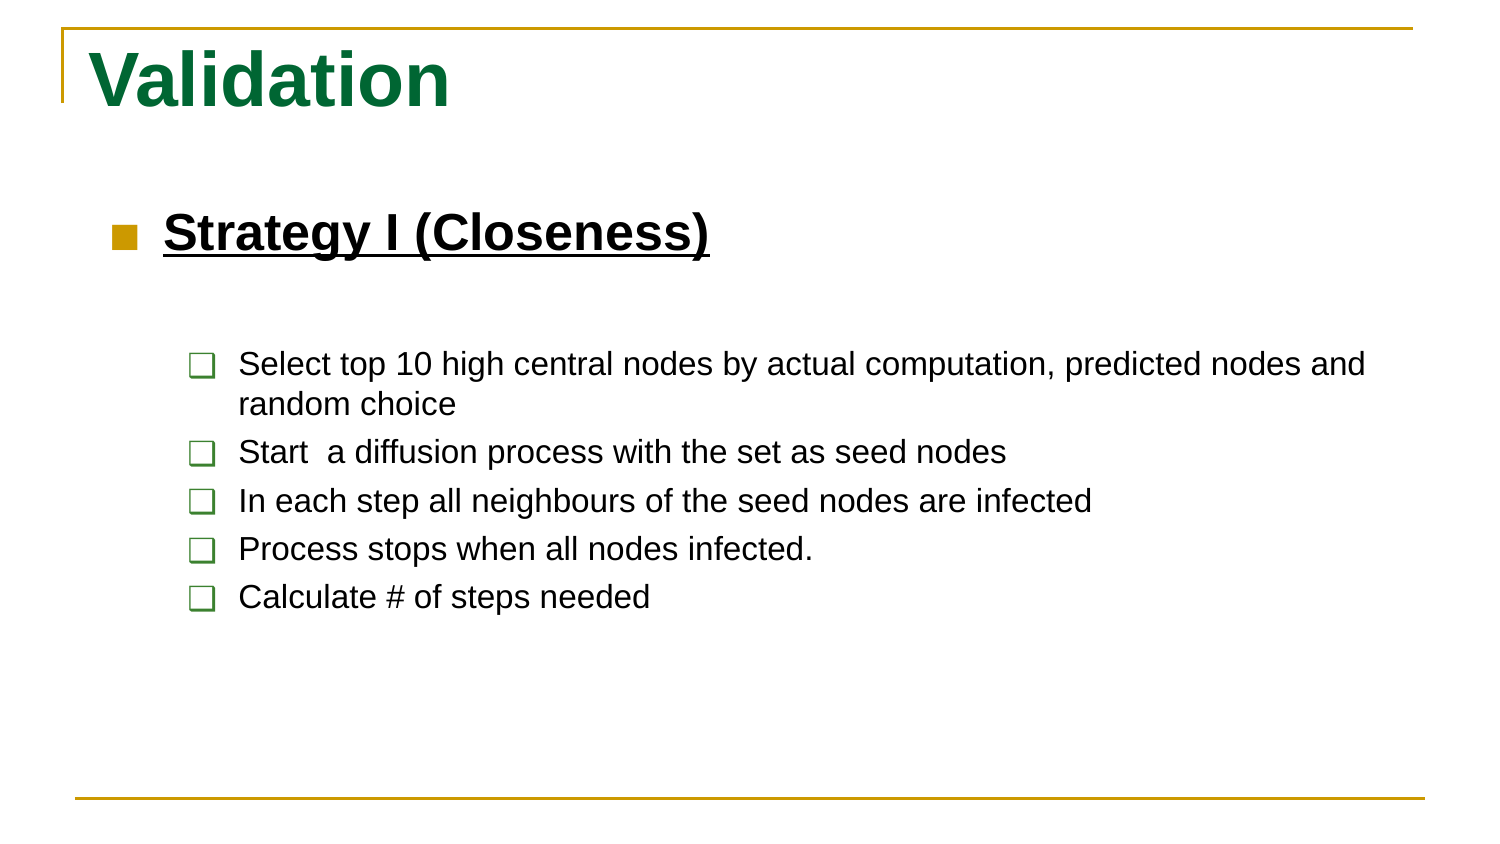

# Validation
Strategy I (Closeness)

Select top 10 high central nodes by actual computation, predicted nodes and random choice
Start  a diffusion process with the set as seed nodes
In each step all neighbours of the seed nodes are infected
Process stops when all nodes infected.
Calculate # of steps needed